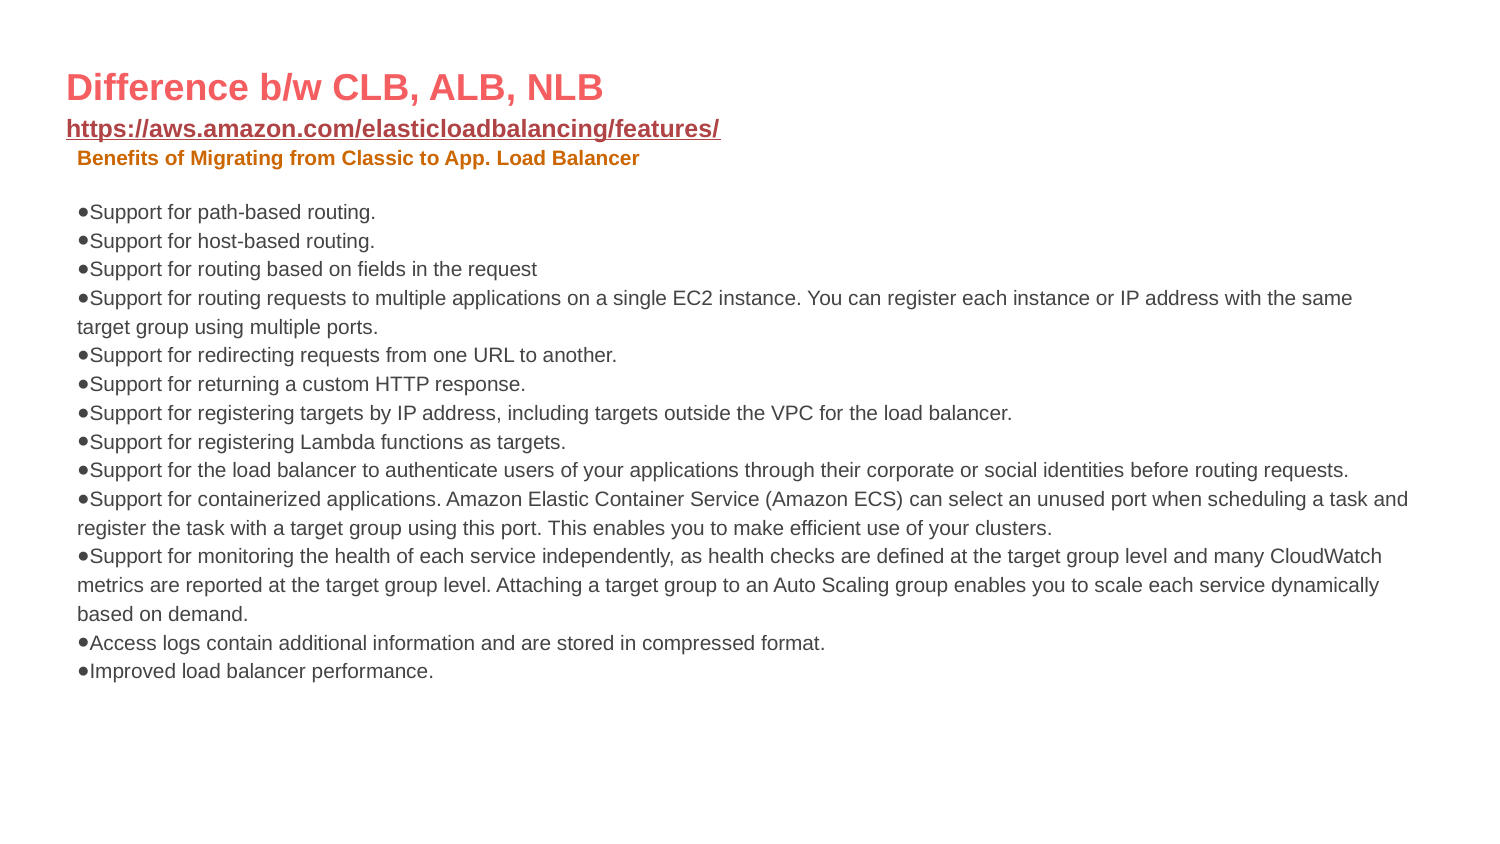

Difference b/w CLB, ALB, NLB
https://aws.amazon.com/elasticloadbalancing/features/
Benefits of Migrating from Classic to App. Load Balancer
Support for path-based routing.
Support for host-based routing.
Support for routing based on fields in the request
Support for routing requests to multiple applications on a single EC2 instance. You can register each instance or IP address with the same target group using multiple ports.
Support for redirecting requests from one URL to another.
Support for returning a custom HTTP response.
Support for registering targets by IP address, including targets outside the VPC for the load balancer.
Support for registering Lambda functions as targets.
Support for the load balancer to authenticate users of your applications through their corporate or social identities before routing requests.
Support for containerized applications. Amazon Elastic Container Service (Amazon ECS) can select an unused port when scheduling a task and register the task with a target group using this port. This enables you to make efficient use of your clusters.
Support for monitoring the health of each service independently, as health checks are defined at the target group level and many CloudWatch metrics are reported at the target group level. Attaching a target group to an Auto Scaling group enables you to scale each service dynamically based on demand.
Access logs contain additional information and are stored in compressed format.
Improved load balancer performance.